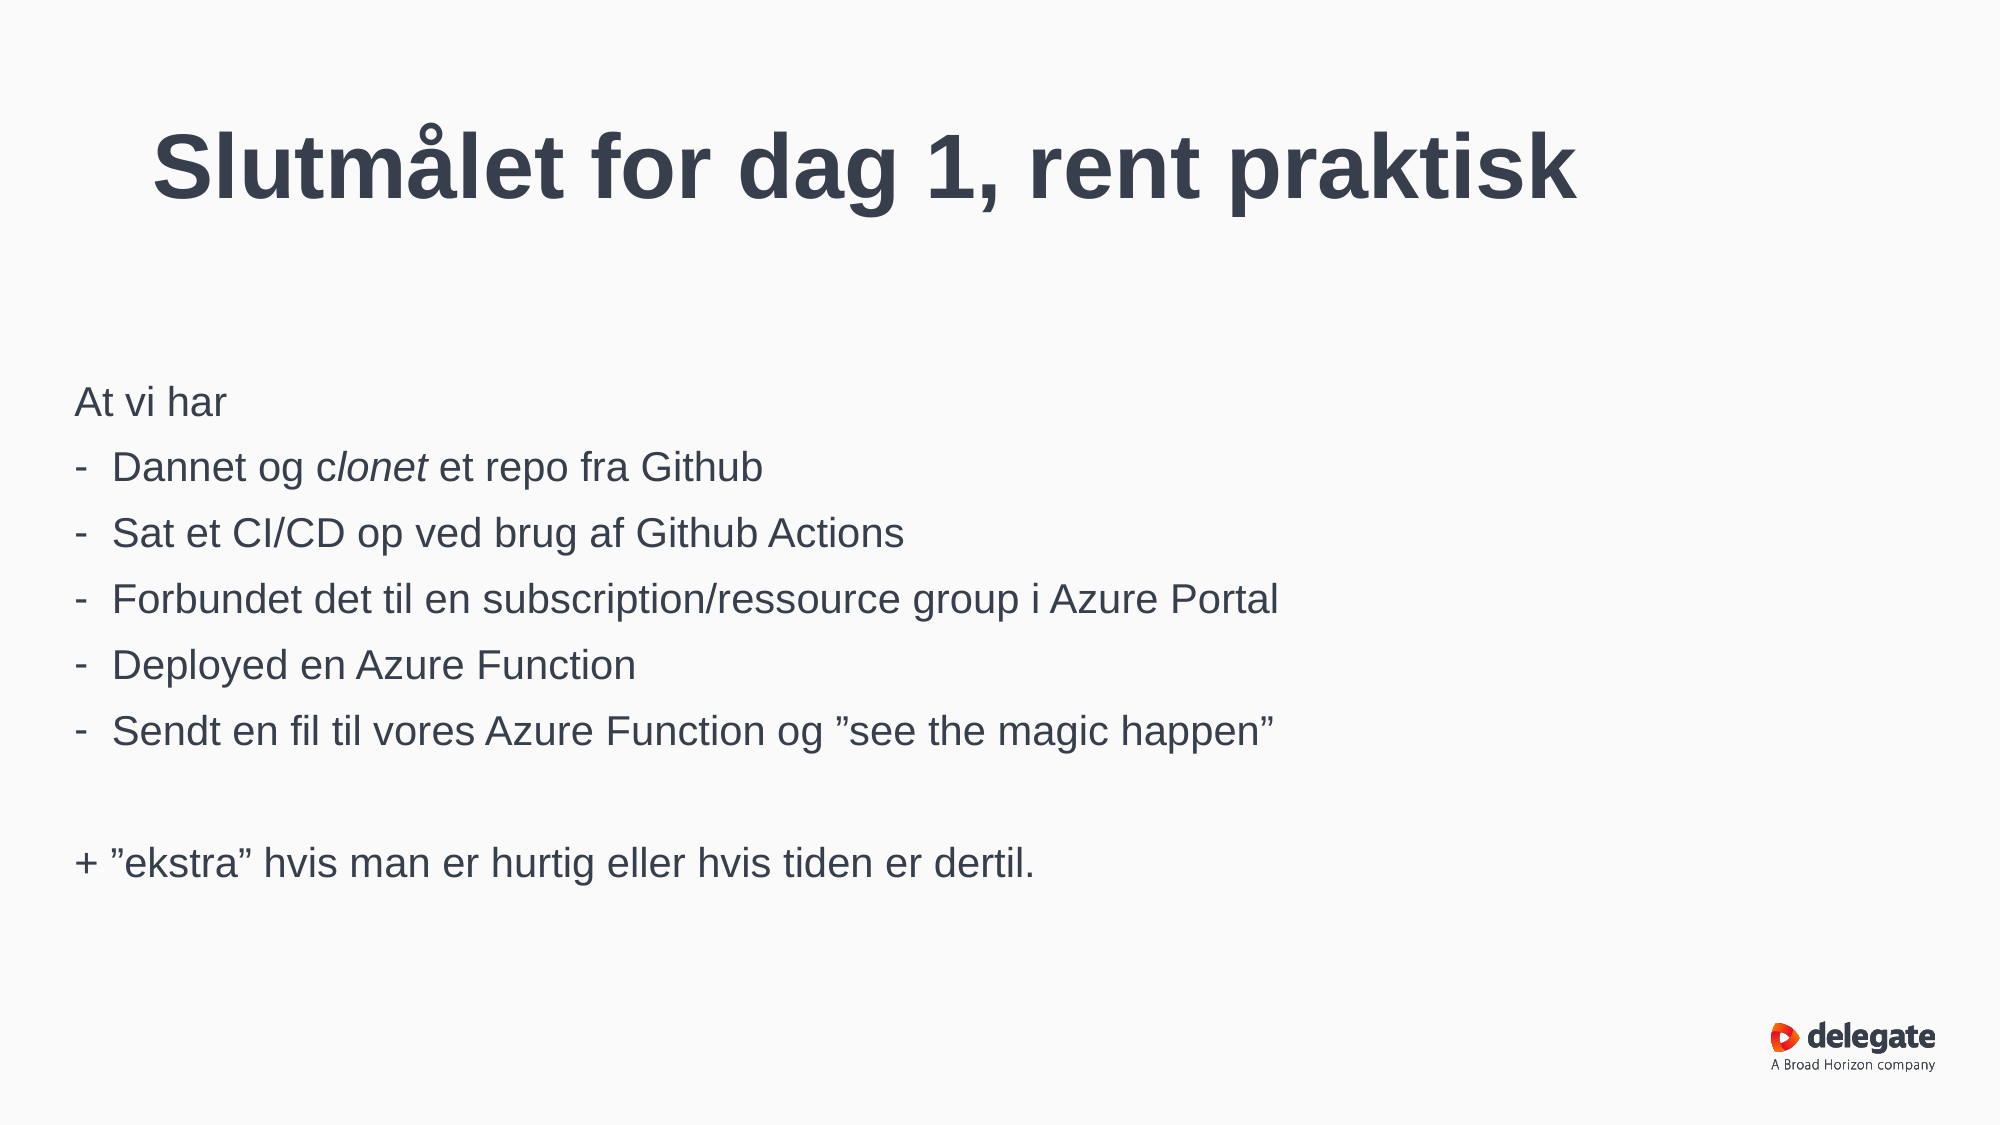

# Slutmålet for dag 1, rent praktisk
At vi har
Dannet og clonet et repo fra Github
Sat et CI/CD op ved brug af Github Actions
Forbundet det til en subscription/ressource group i Azure Portal
Deployed en Azure Function
Sendt en fil til vores Azure Function og ”see the magic happen”

+ ”ekstra” hvis man er hurtig eller hvis tiden er dertil.